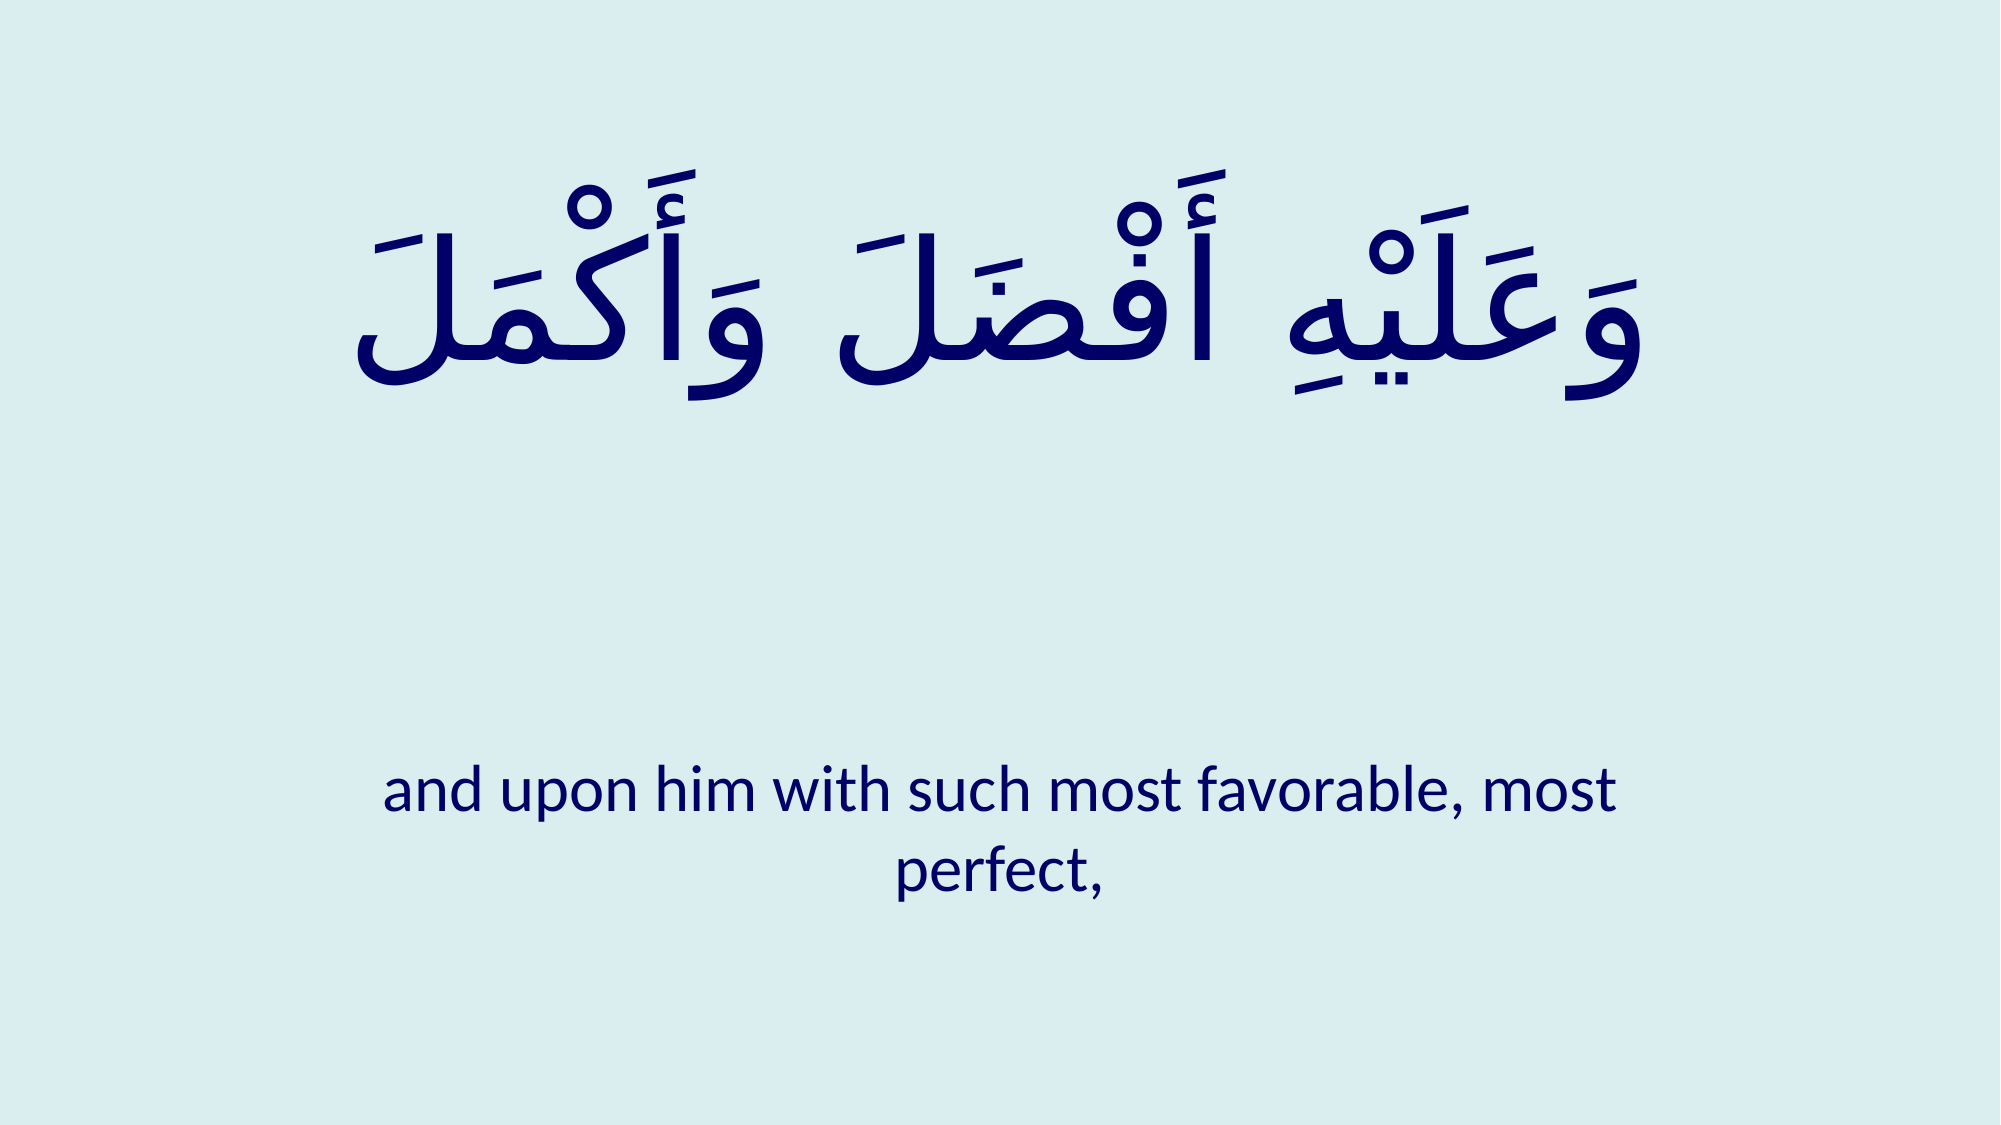

# وَعَلَيْهِ أَفْضَلَ وَأَكْمَلَ
and upon him with such most favorable, most perfect,